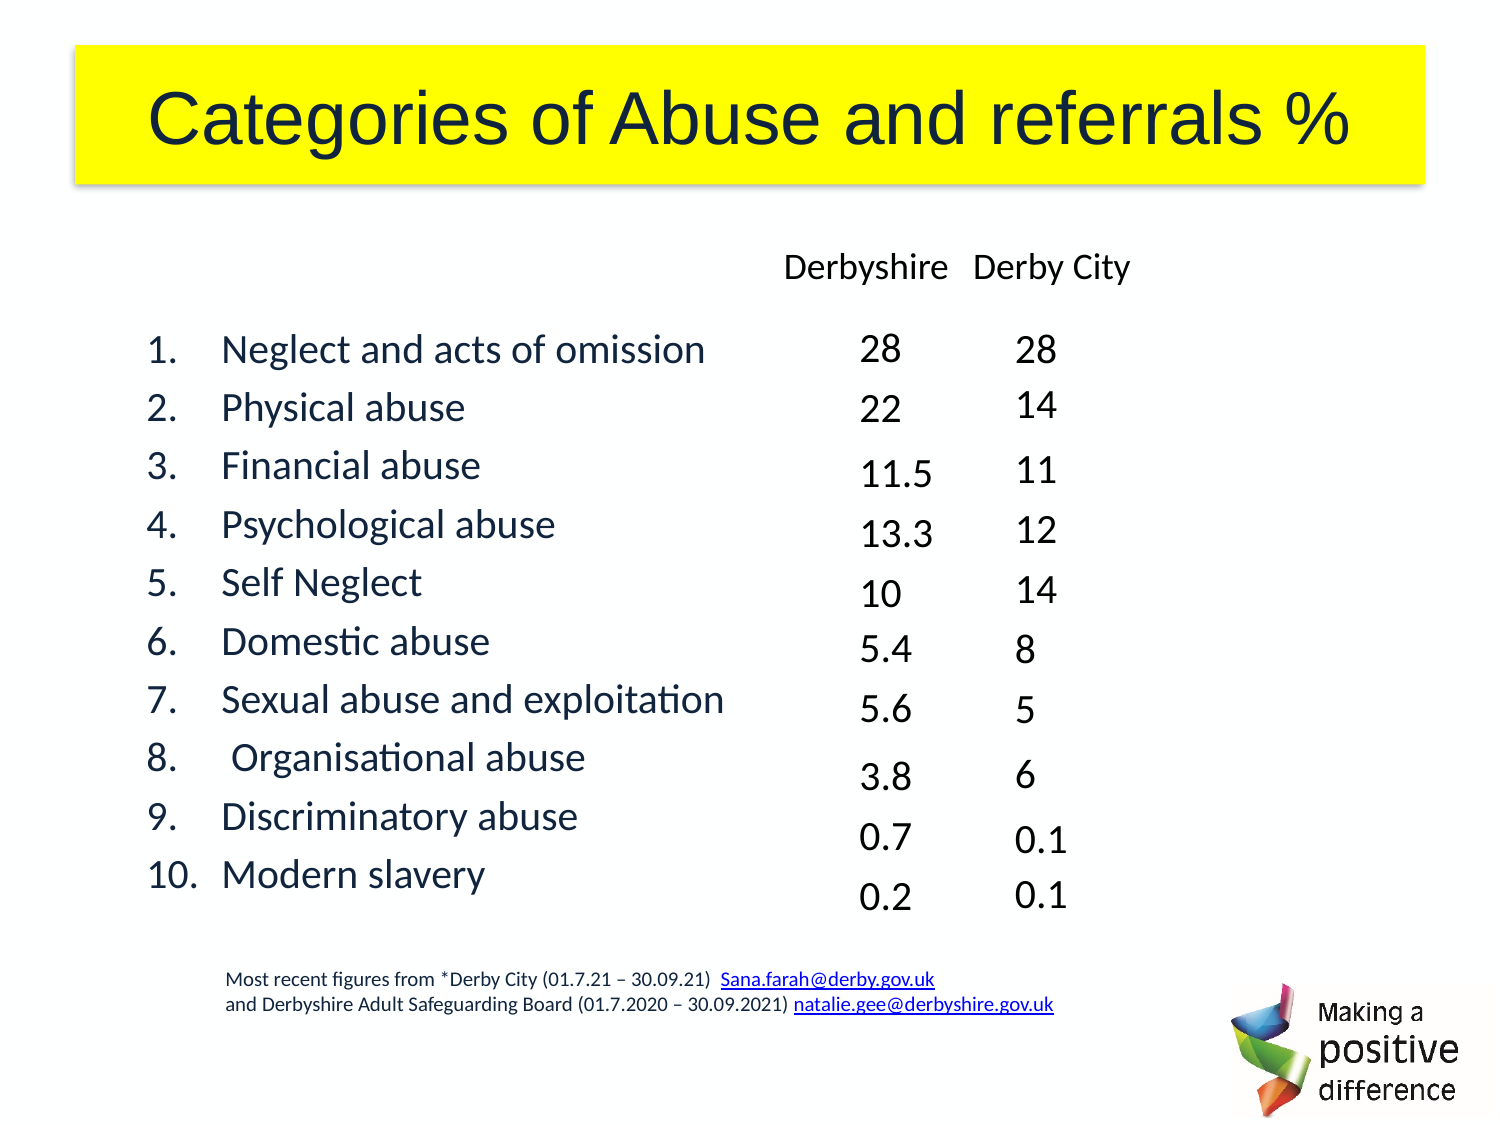

# Categories of Abuse and referrals %
Derbyshire
Derby City
Neglect and acts of omission
Physical abuse
Financial abuse
Psychological abuse
Self Neglect
Domestic abuse
Sexual abuse and exploitation
 Organisational abuse
Discriminatory abuse
Modern slavery

28

22

11.5

13.3

10

5.4

5.6

3.8

0.7

0.2

28

14

11

12

14

8

5

6

0.1

0.1

Most recent figures from *Derby City (01.7.21 – 30.09.21)  Sana.farah@derby.gov.uk
and Derbyshire Adult Safeguarding Board (01.7.2020 – 30.09.2021) natalie.gee@derbyshire.gov.uk